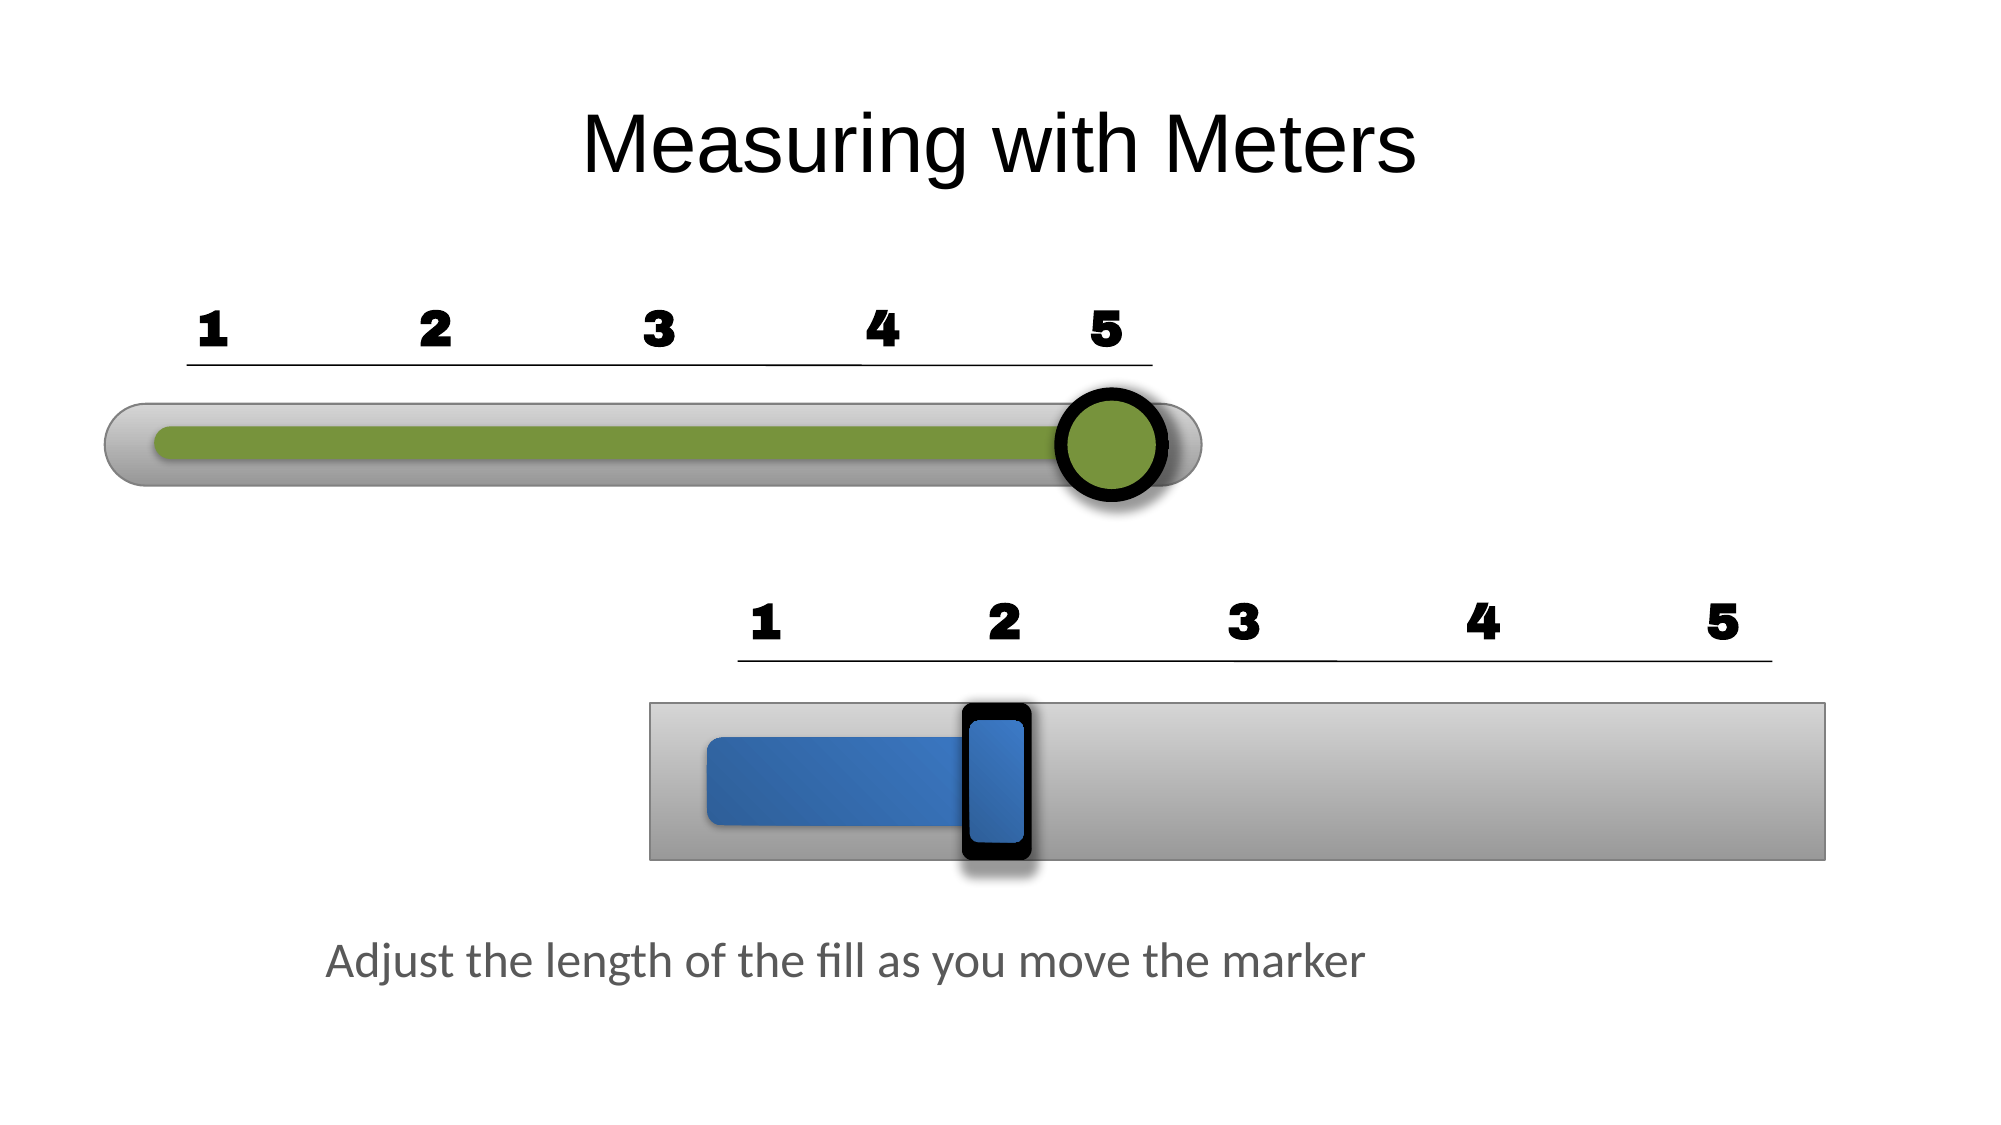

# Measuring with Meters
1
2
3
4
5

1
2
3
4
5

Adjust the length of the fill as you move the marker